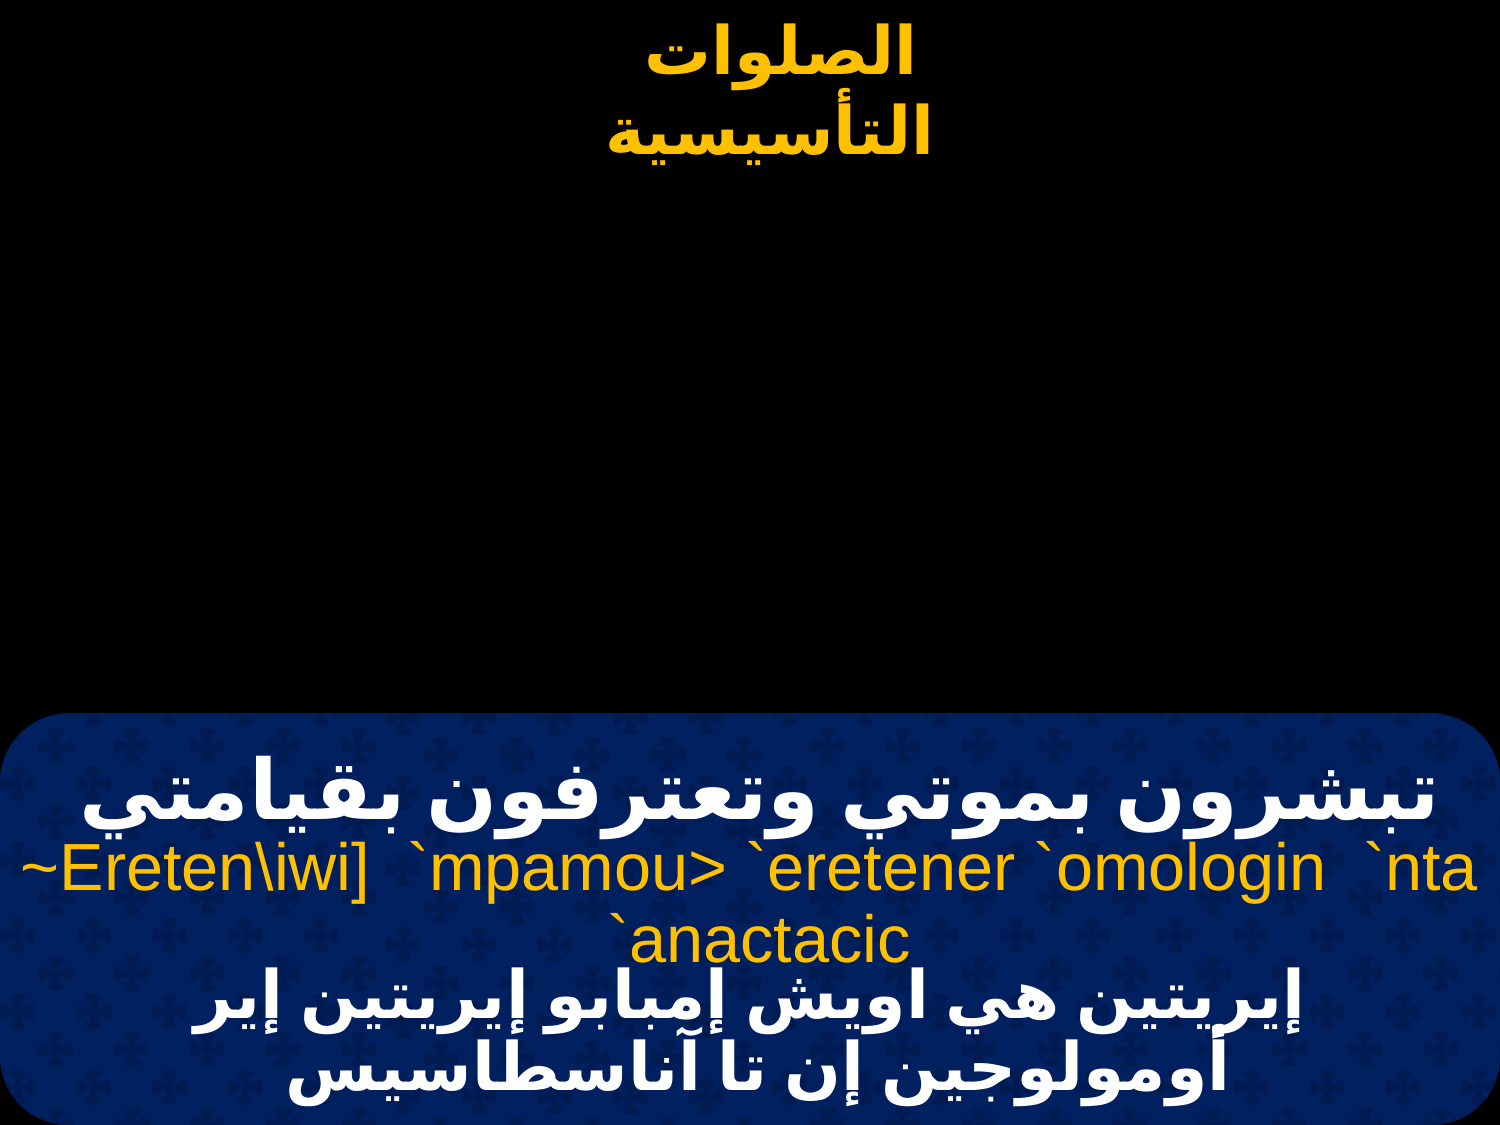

# تبشرون بموتي وتعترفون بقيامتي
~Ereten\iwi]  `mpamou> `eretener `omologin  `nta  `anactacic
إيريتين هي اويش إمبابو إيريتين إير أومولوجين إن تا آناسطاسيس